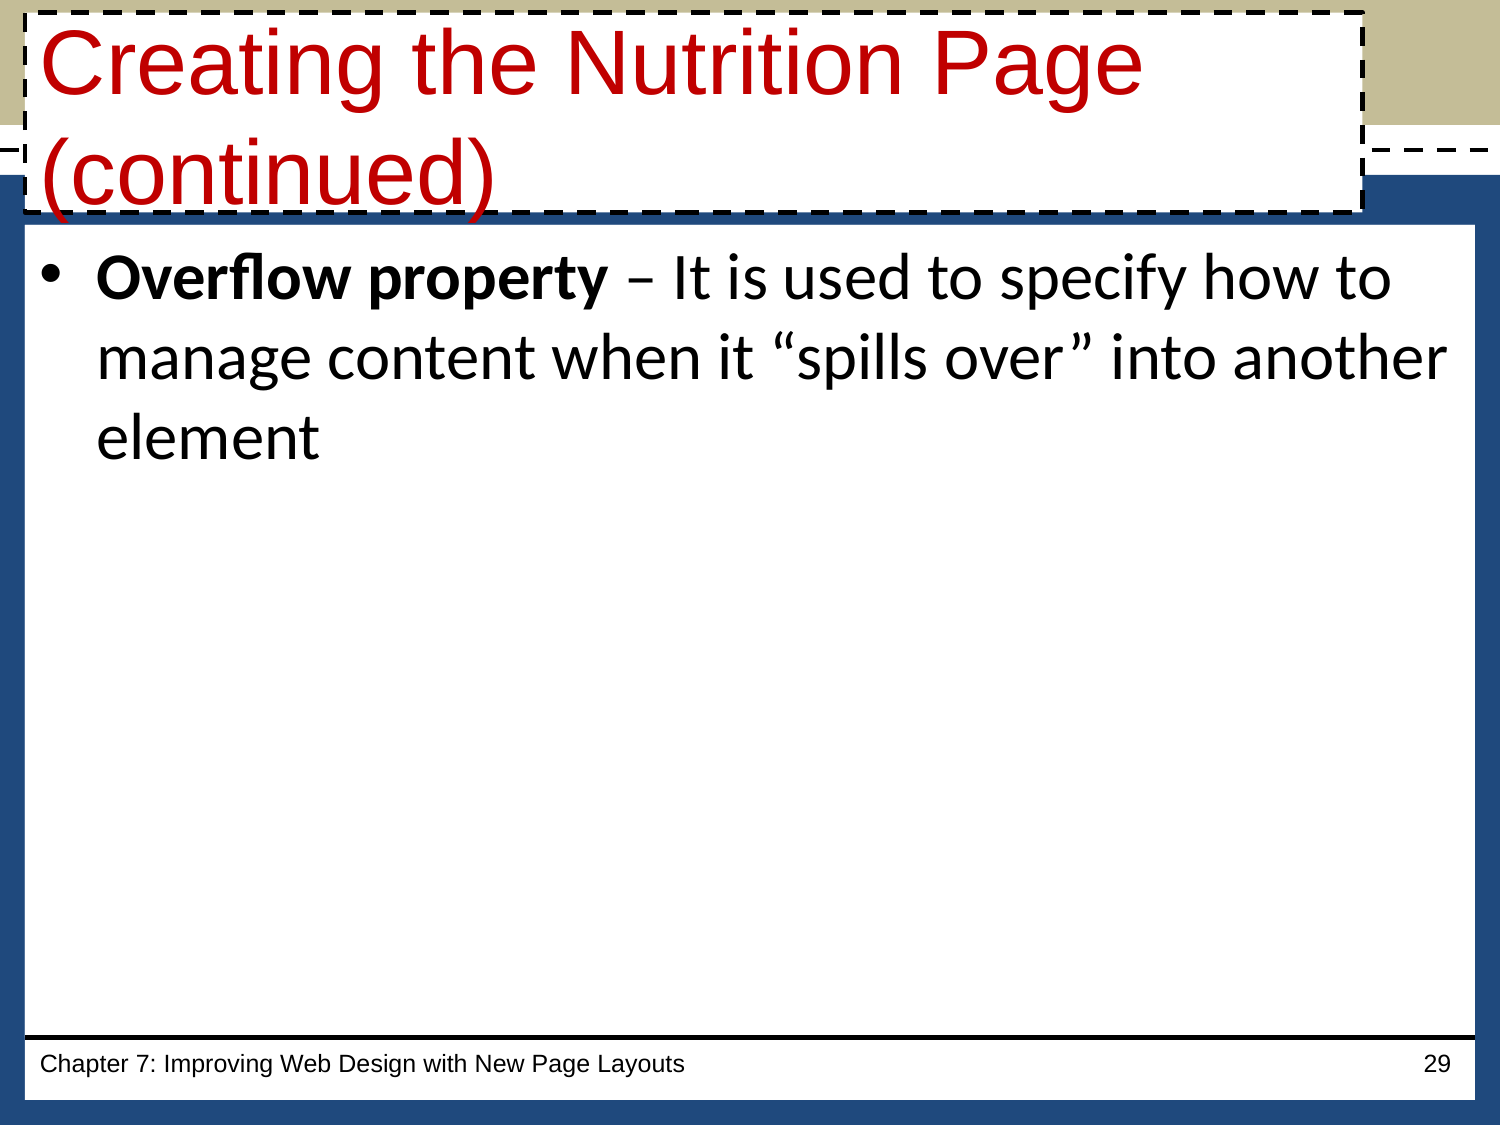

# Creating the Nutrition Page (continued)
Overflow property – It is used to specify how to manage content when it “spills over” into another element
Chapter 7: Improving Web Design with New Page Layouts
29